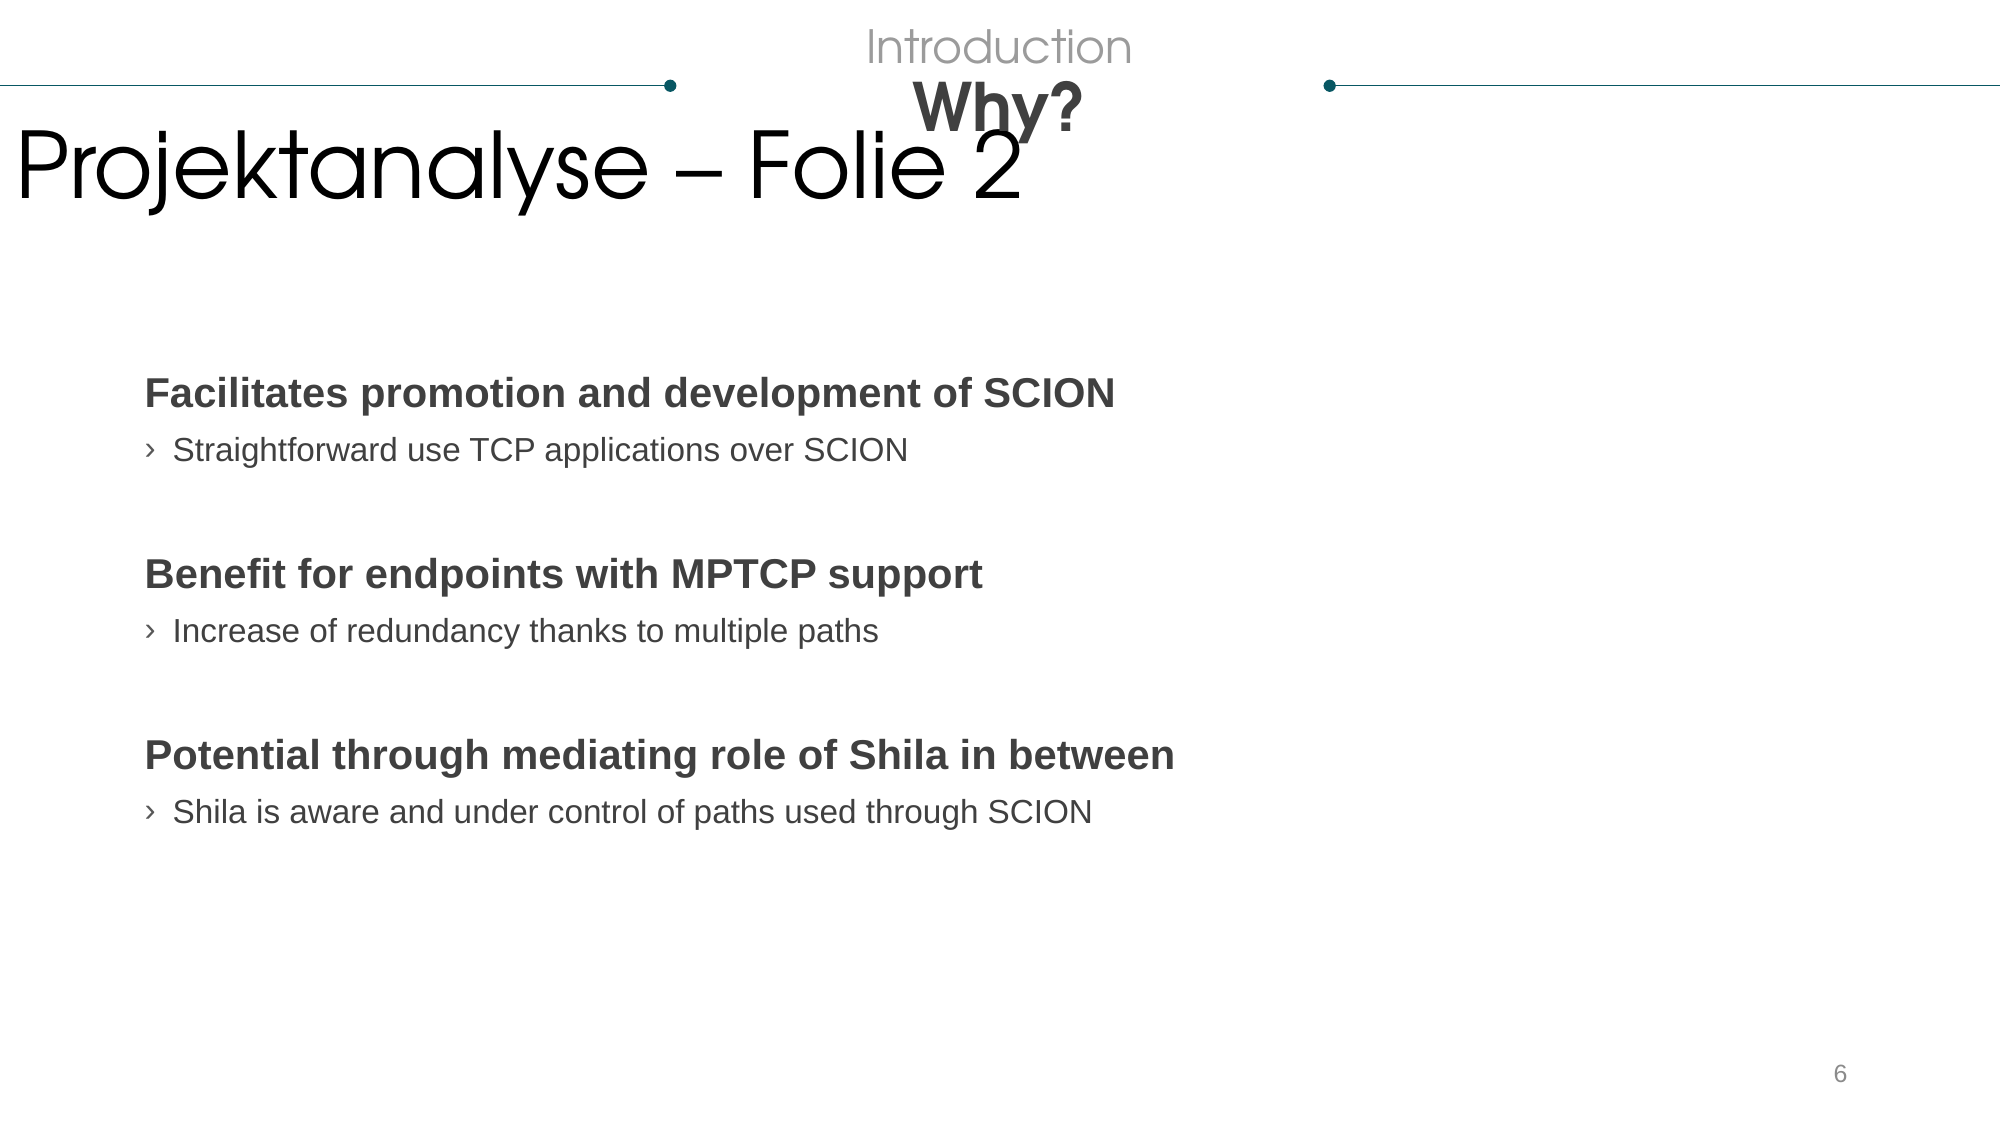

Introduction
Why?
Projektanalyse – Folie 2
Facilitates promotion and development of SCION
Straightforward use TCP applications over SCION
Benefit for endpoints with MPTCP support
Increase of redundancy thanks to multiple paths
Potential through mediating role of Shila in between
Shila is aware and under control of paths used through SCION
6